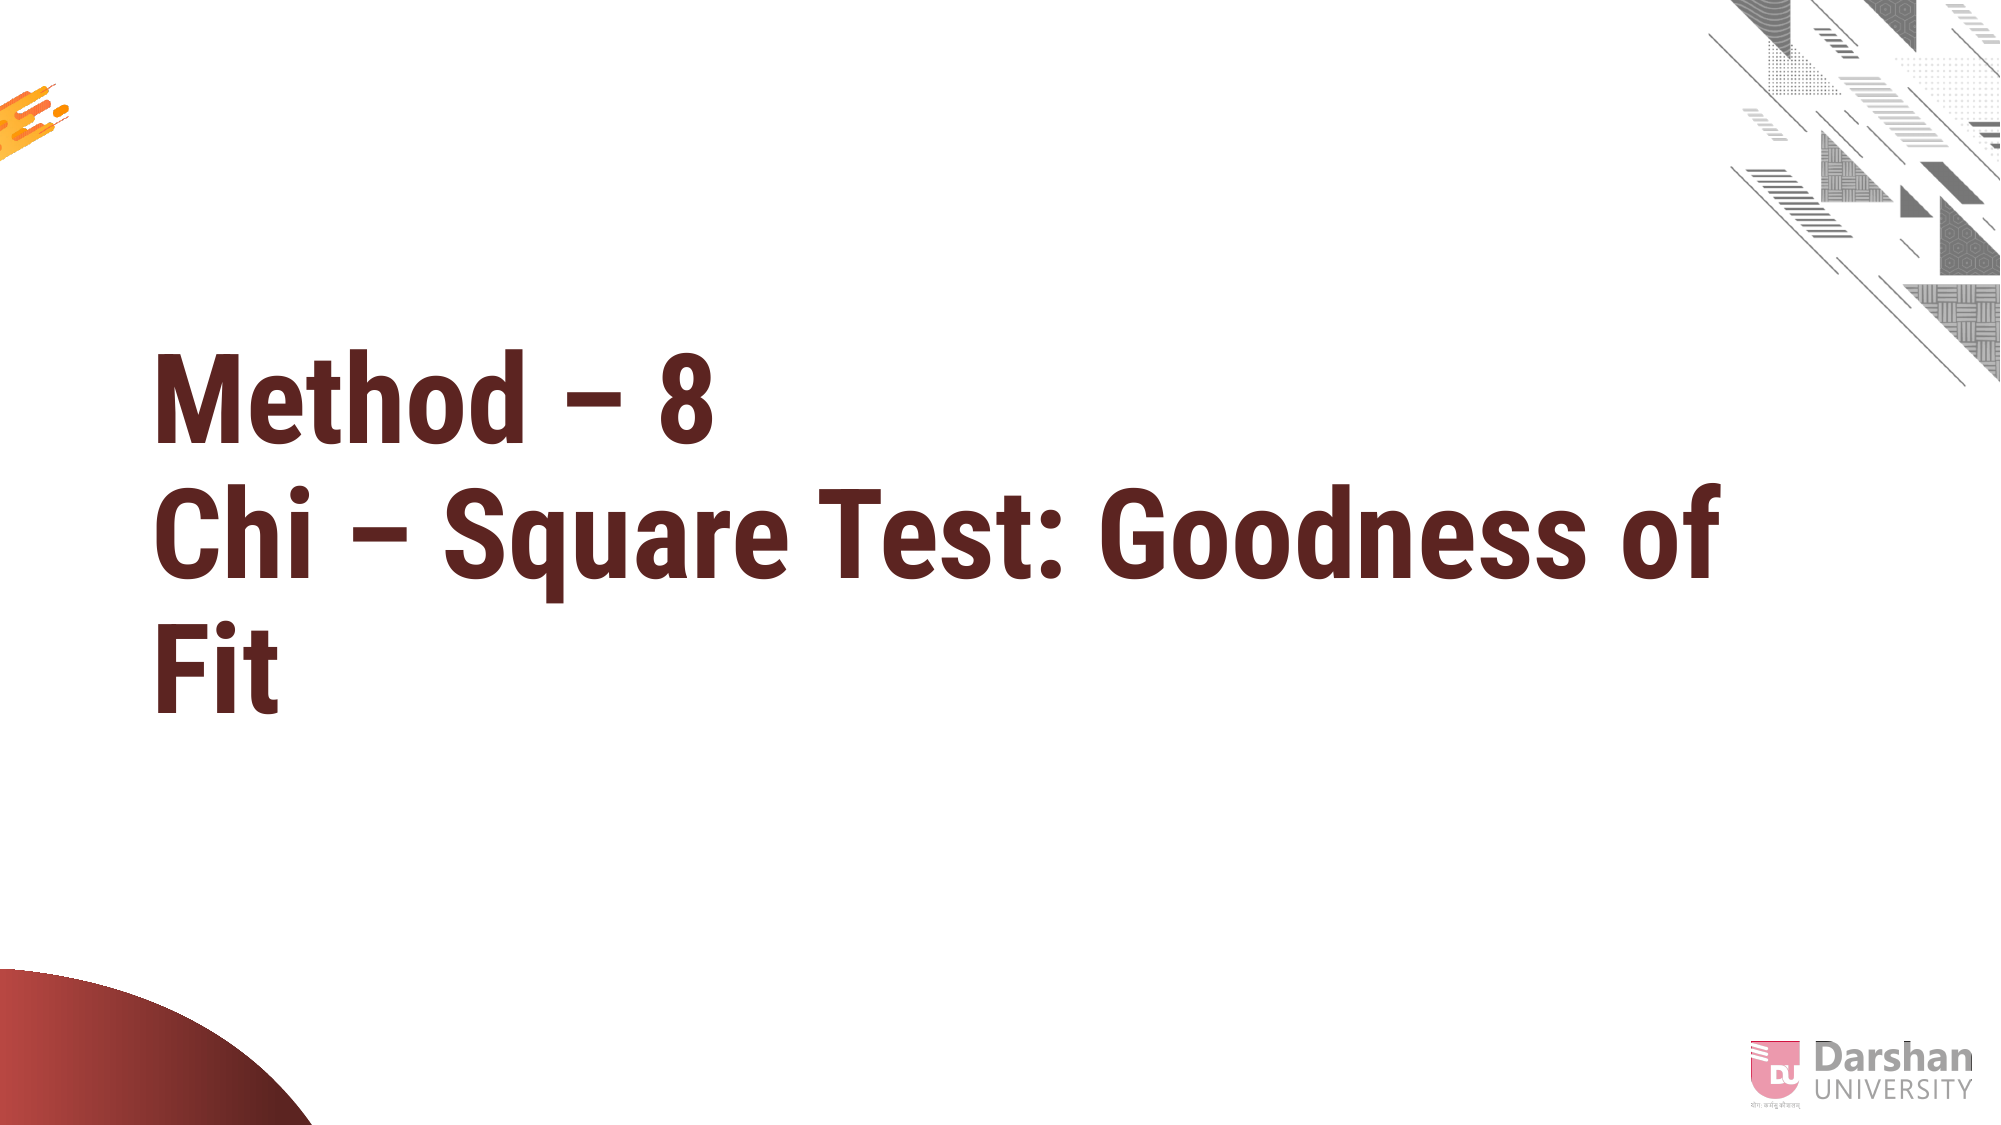

# Method – 8 Chi – Square Test: Goodness of Fit